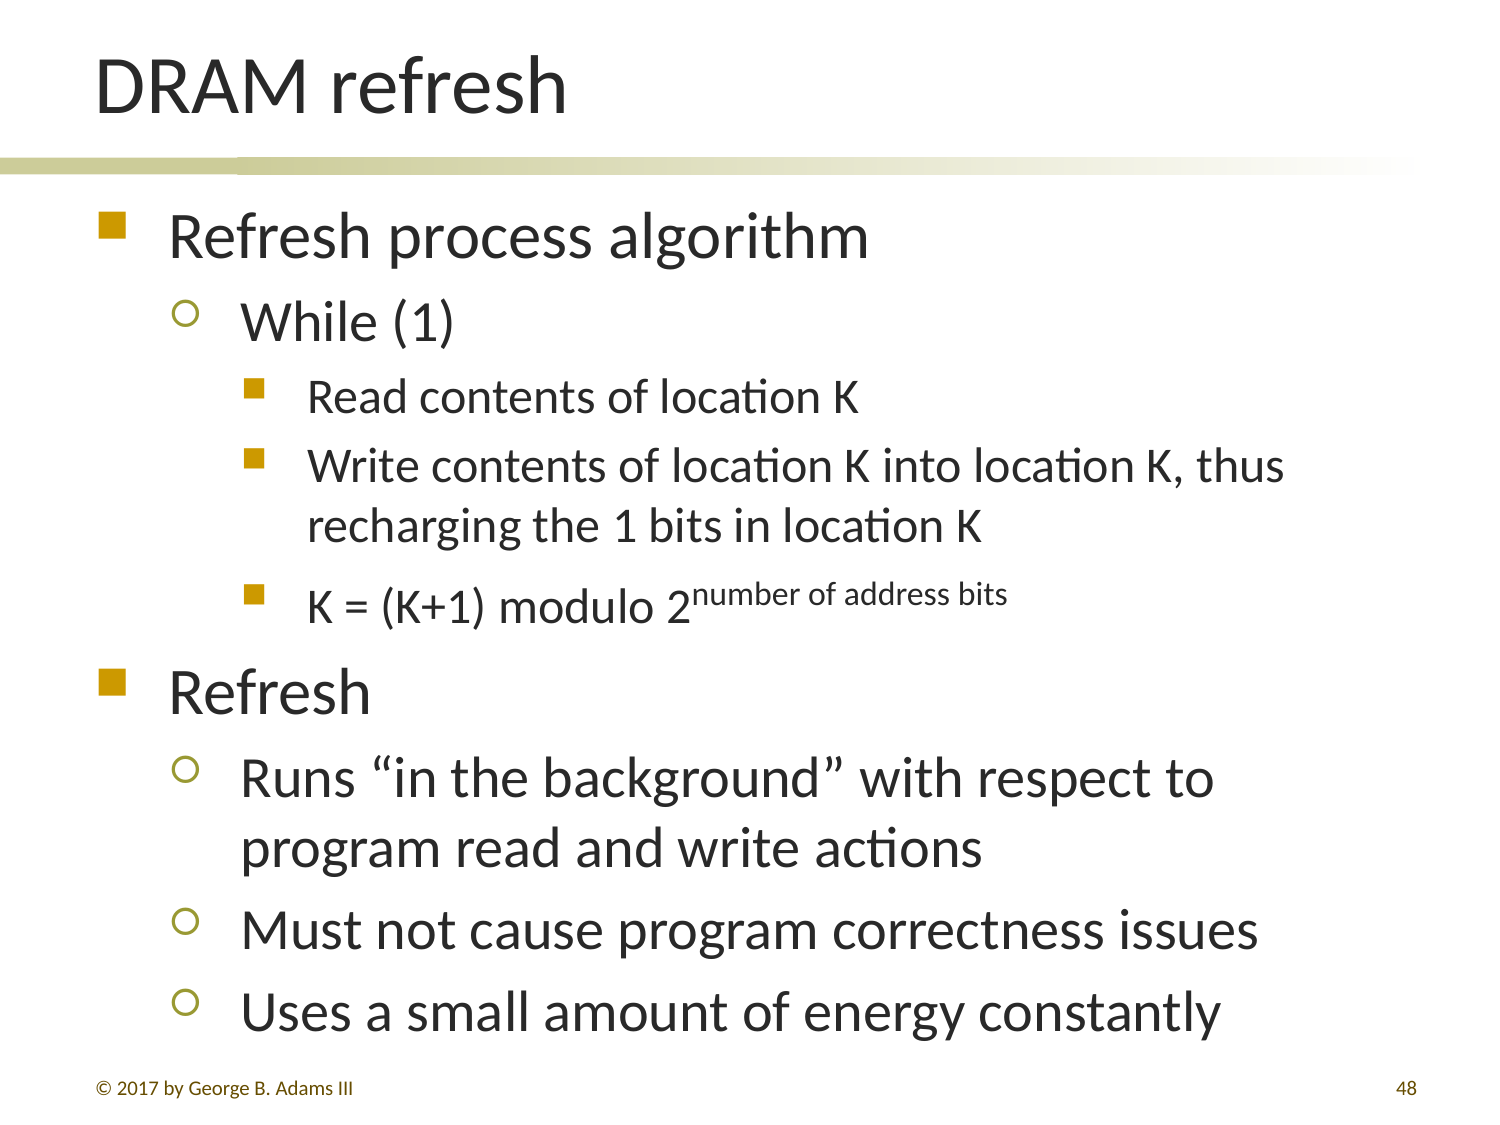

# DRAM refresh
Refresh process algorithm
While (1)
Read contents of location K
Write contents of location K into location K, thus recharging the 1 bits in location K
K = (K+1) modulo 2number of address bits
Refresh
Runs “in the background” with respect to program read and write actions
Must not cause program correctness issues
Uses a small amount of energy constantly
© 2017 by George B. Adams III
48